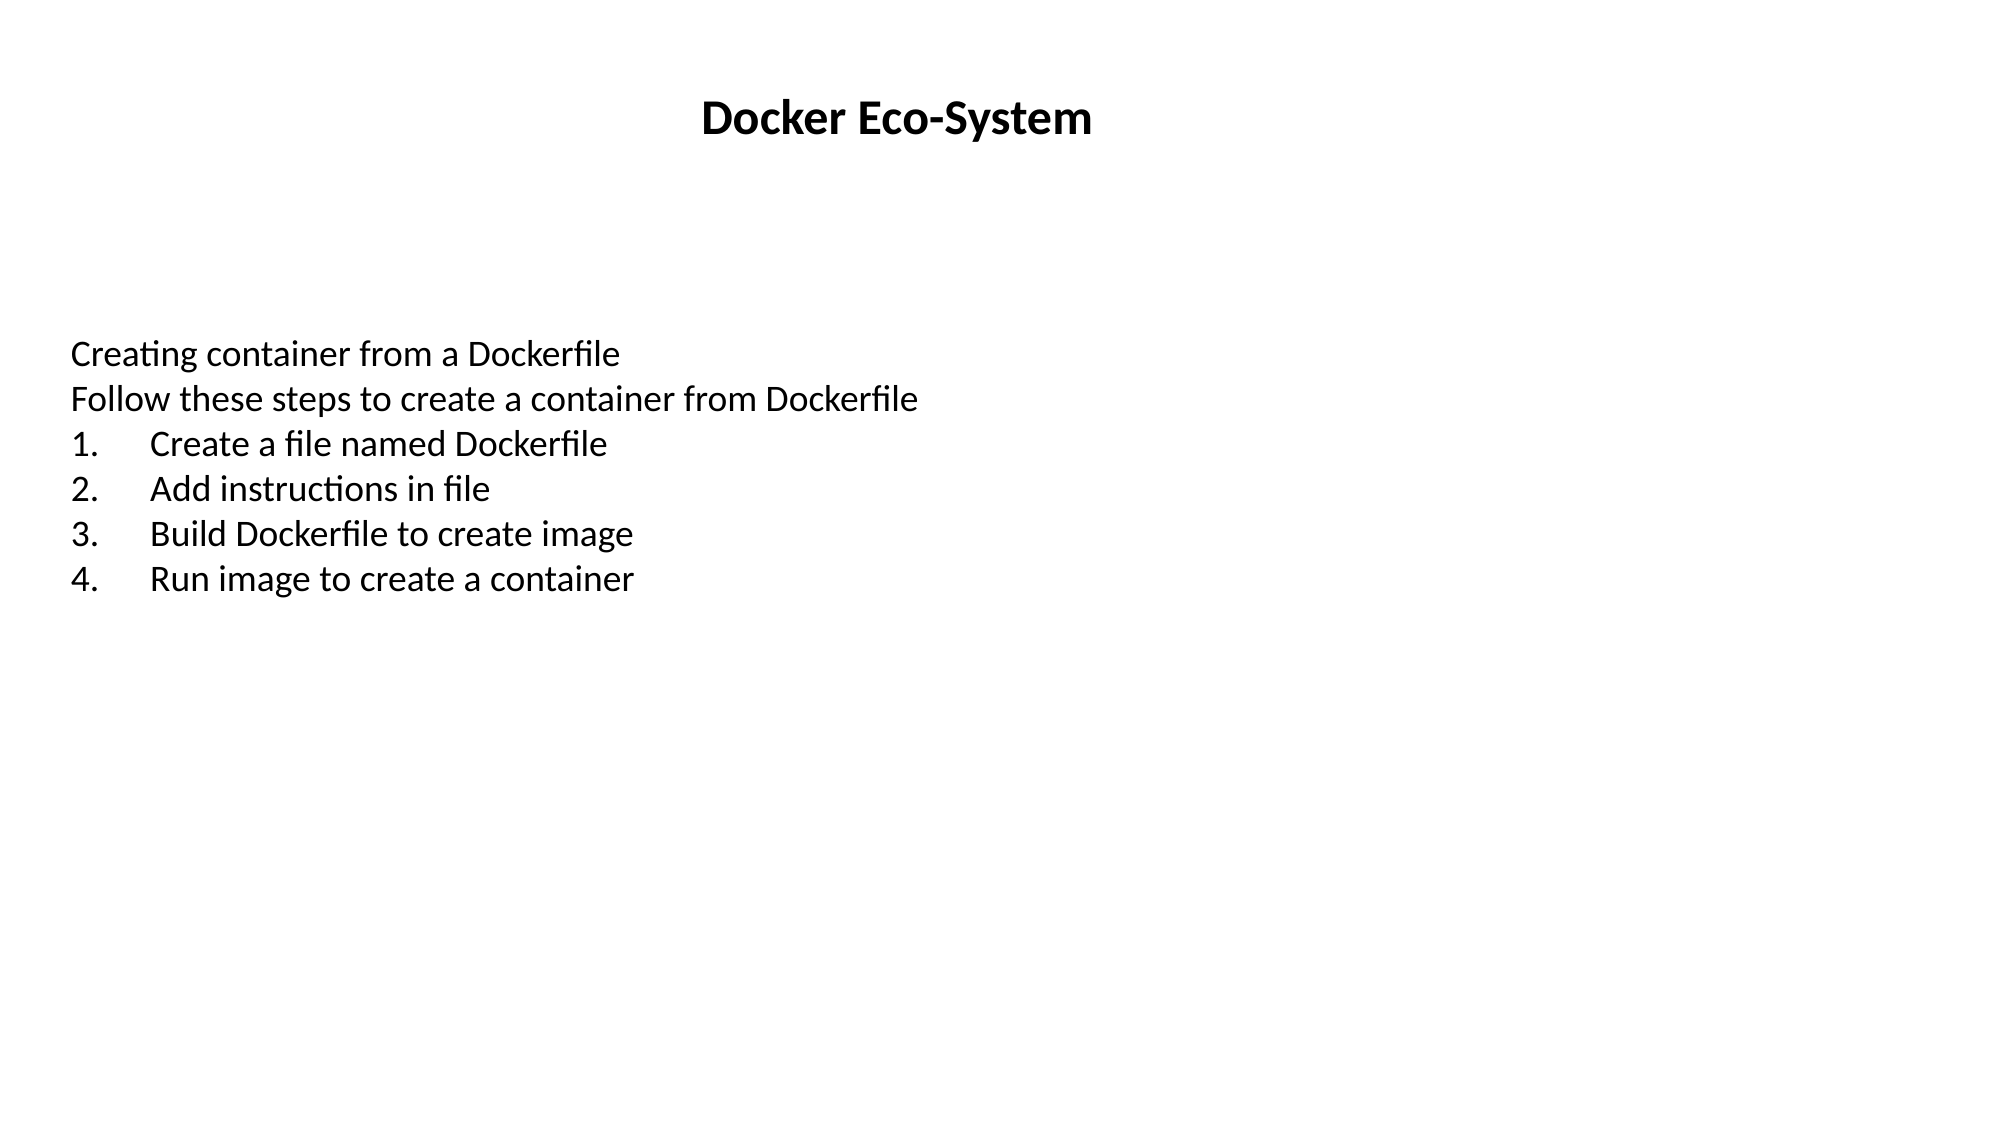

Docker Eco-System
Creating container from a Dockerfile
Follow these steps to create a container from Dockerfile
1.      Create a file named Dockerfile
2.      Add instructions in file
3.      Build Dockerfile to create image
4.      Run image to create a container